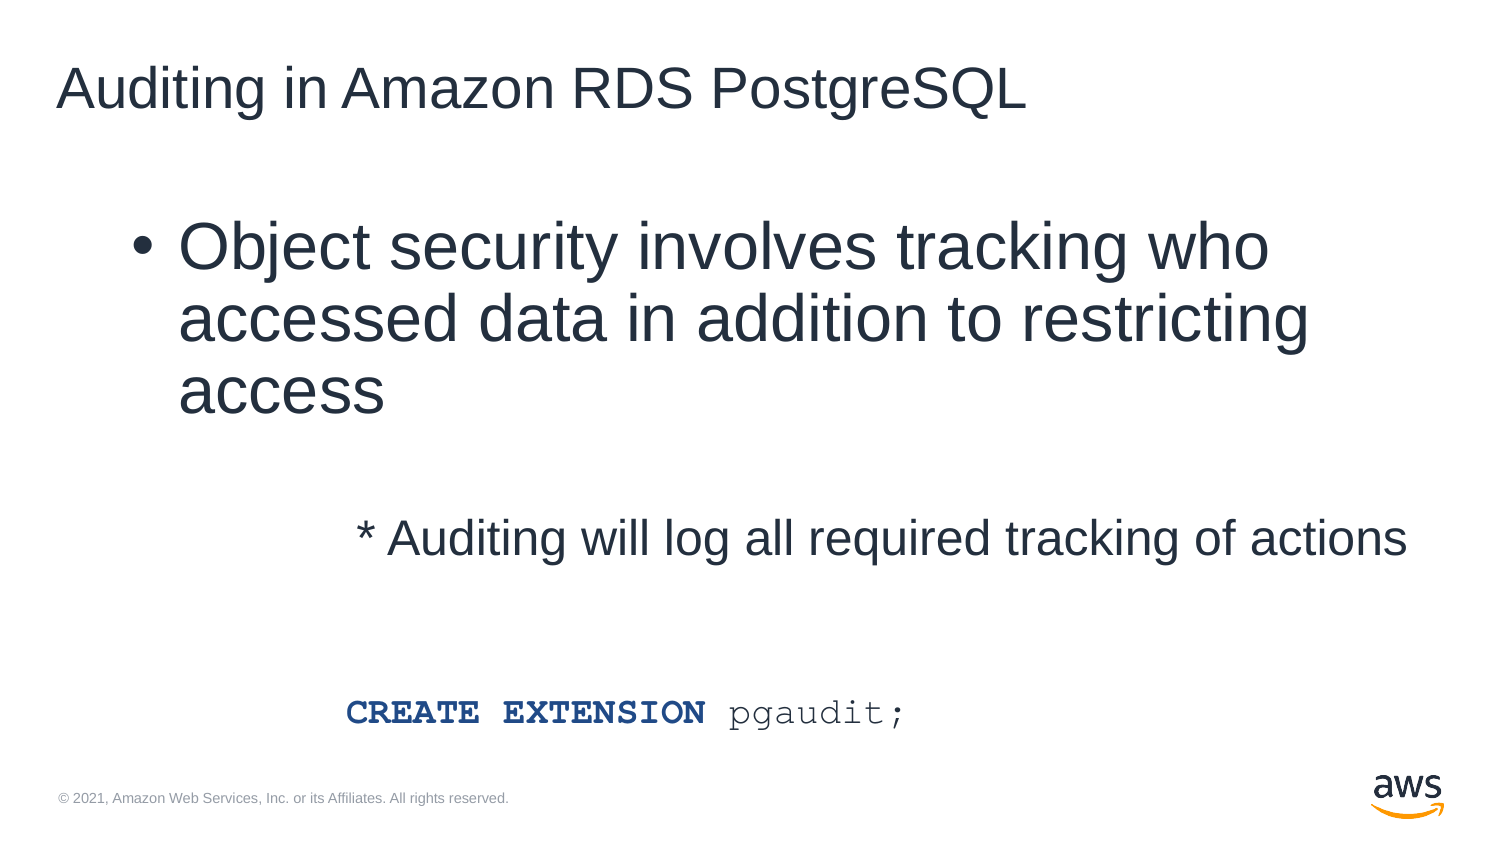

# Auditing in Amazon RDS PostgreSQL
Object security involves tracking who accessed data in addition to restricting access

		* Auditing will log all required tracking of actions

        CREATE EXTENSION pgaudit;